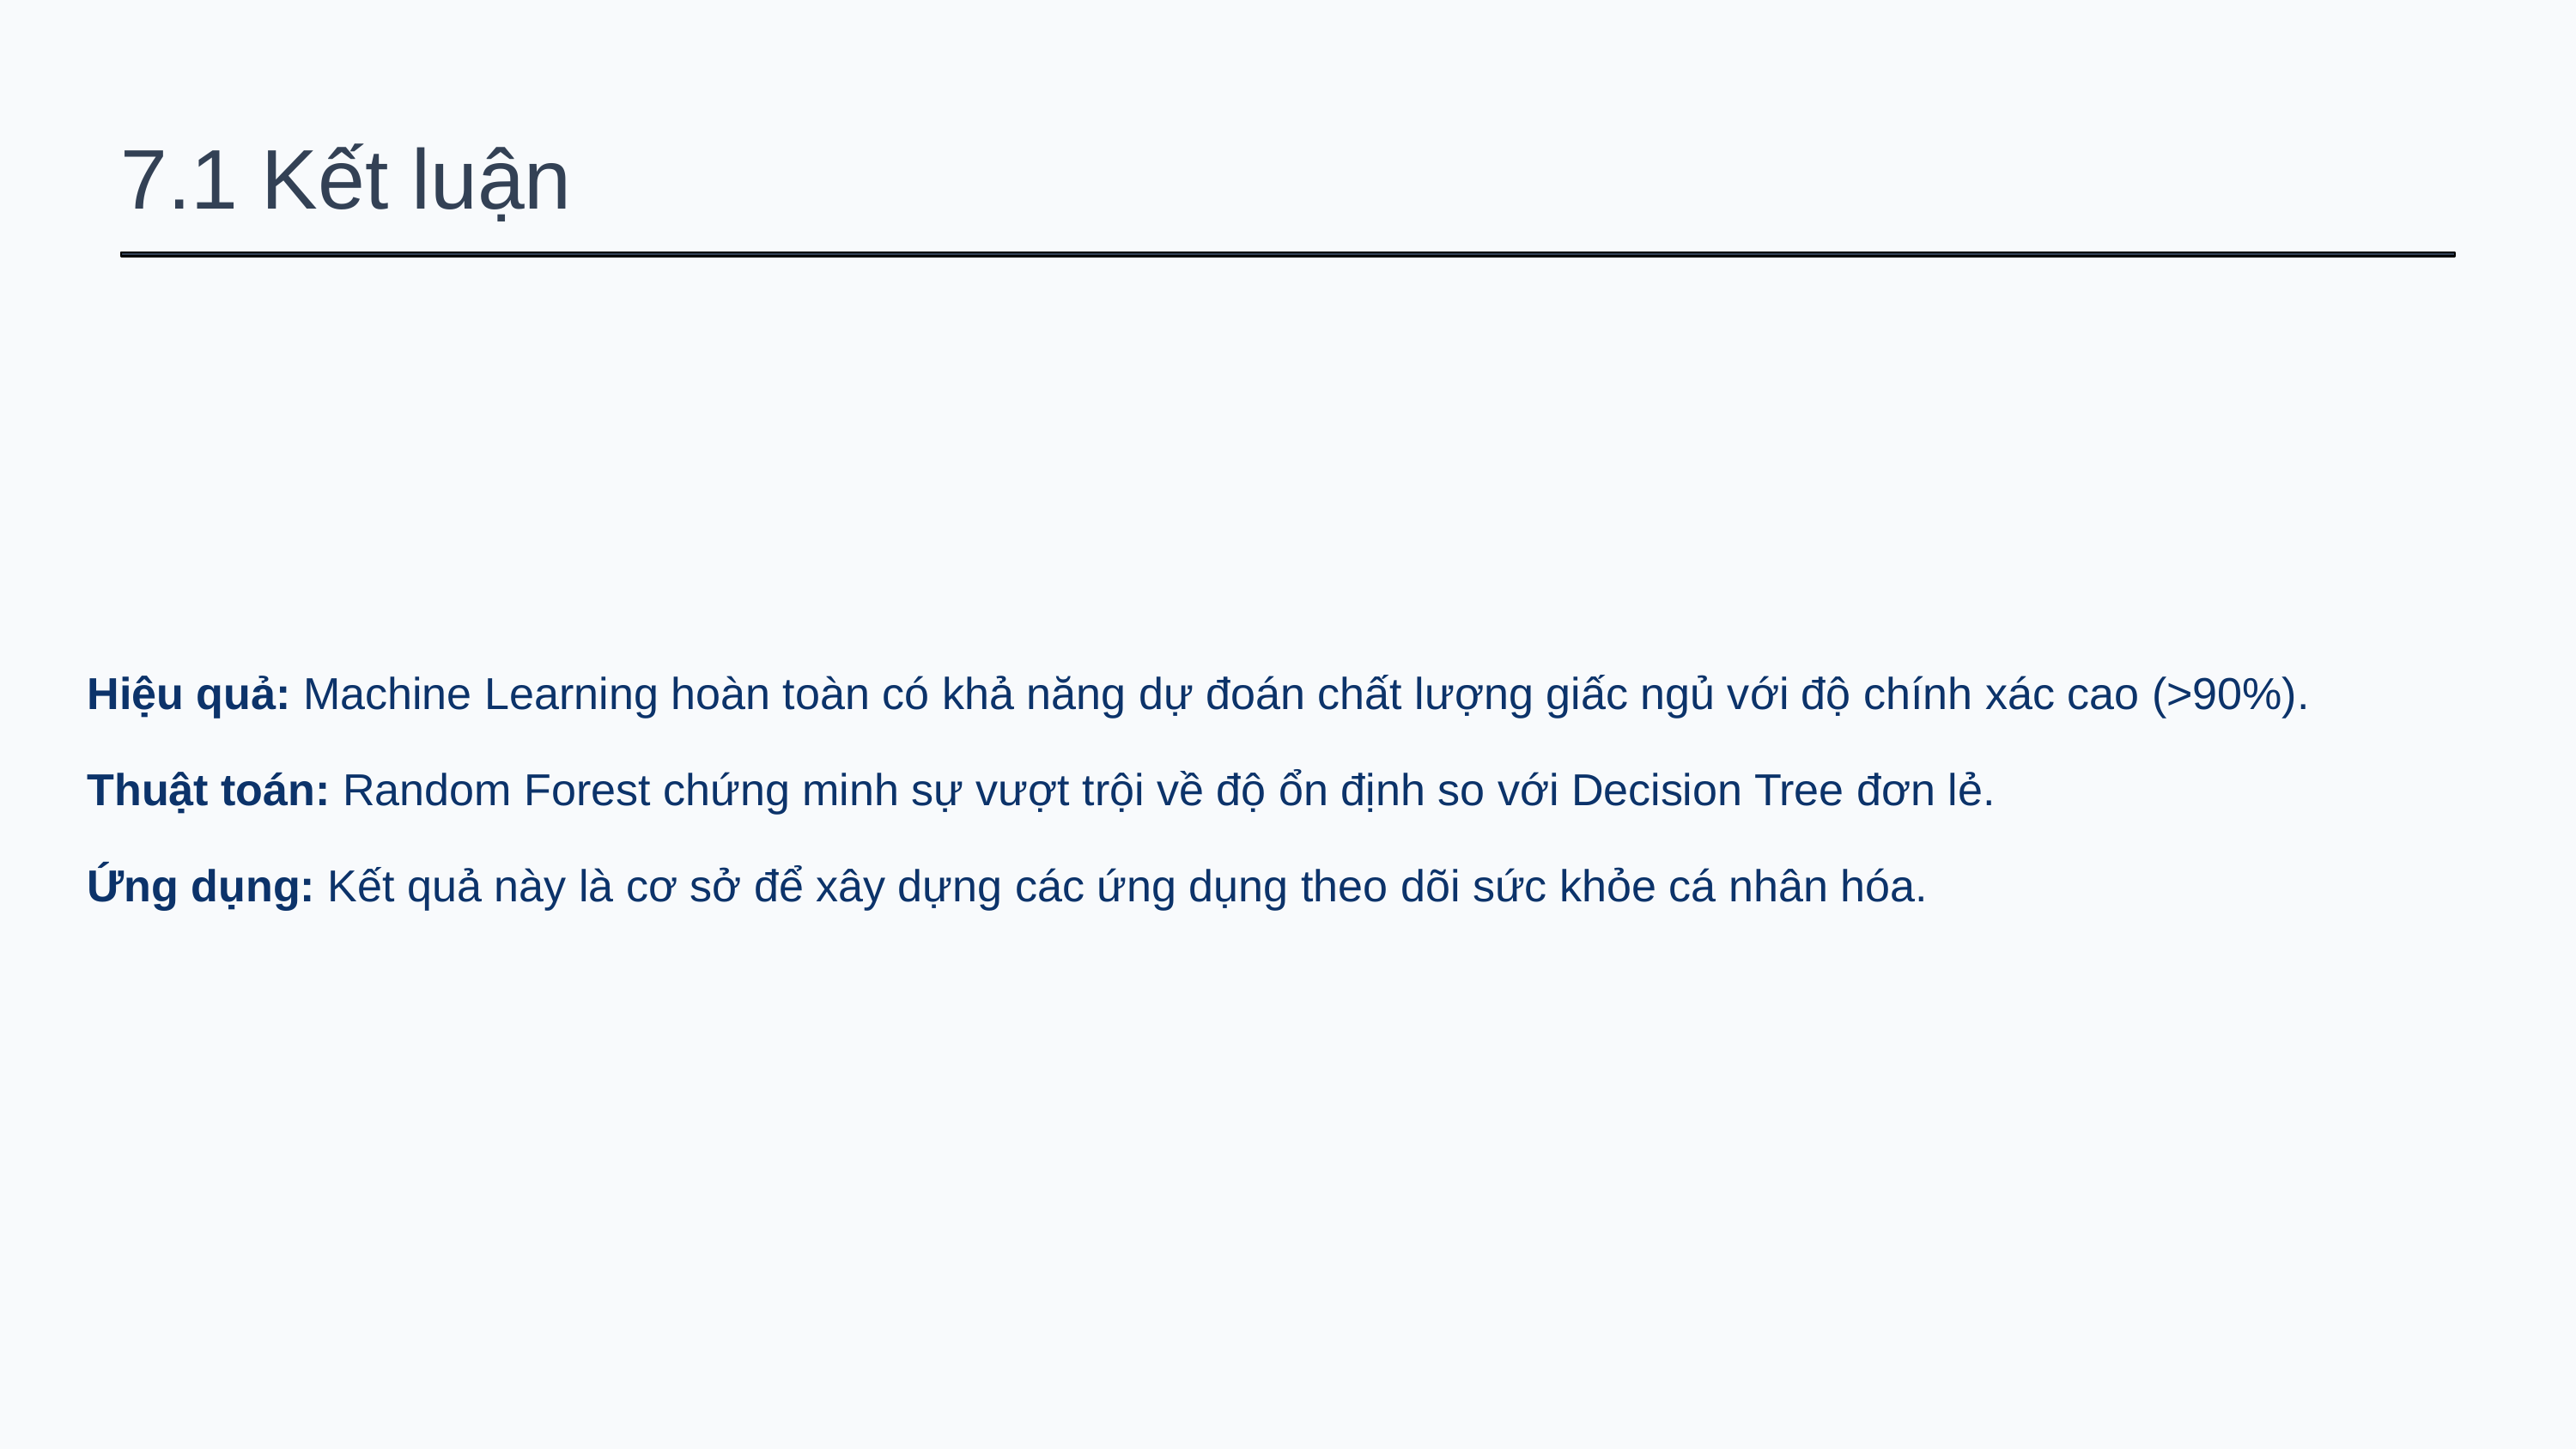

7.1 Kết luận

Hiệu quả: Machine Learning hoàn toàn có khả năng dự đoán chất lượng giấc ngủ với độ chính xác cao (>90%).
Thuật toán: Random Forest chứng minh sự vượt trội về độ ổn định so với Decision Tree đơn lẻ.
Ứng dụng: Kết quả này là cơ sở để xây dựng các ứng dụng theo dõi sức khỏe cá nhân hóa.